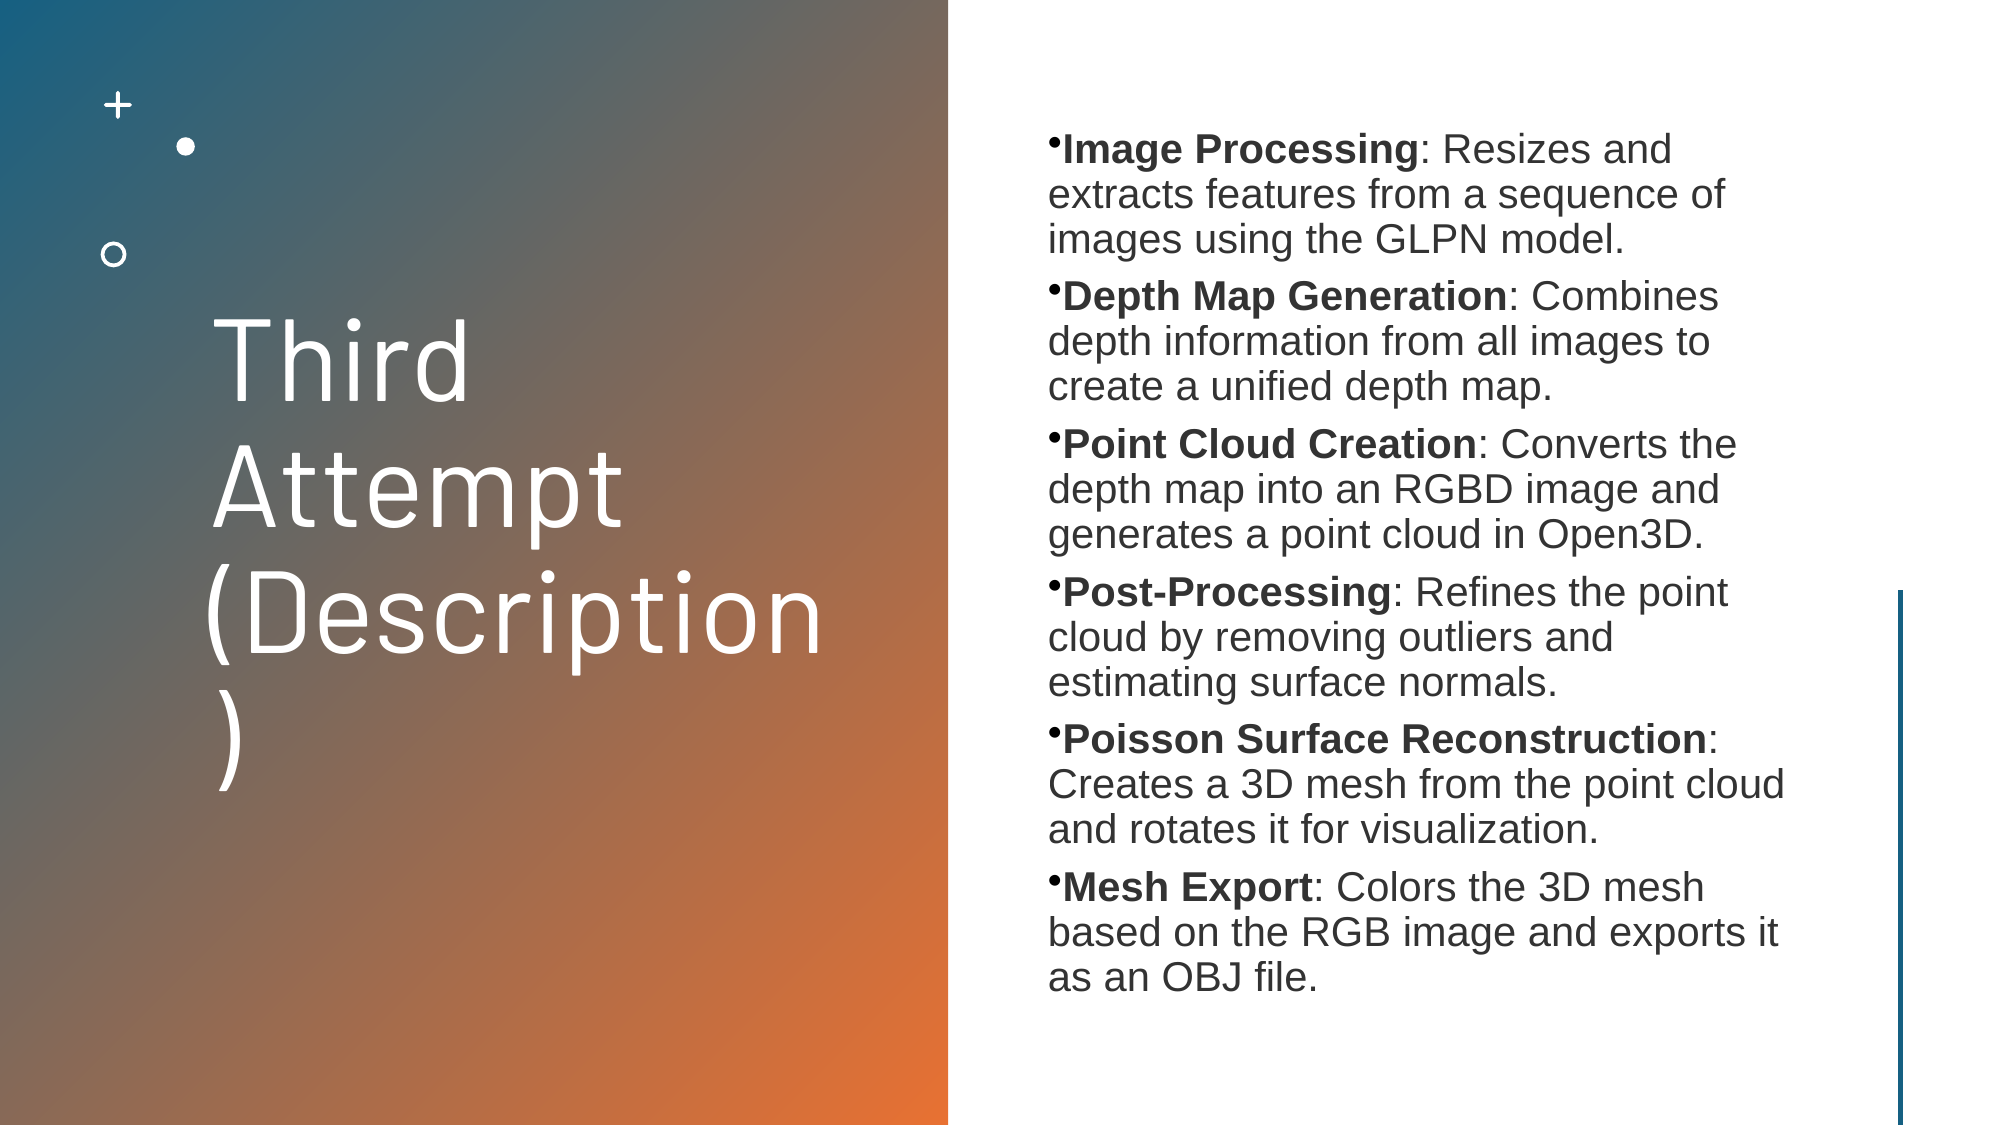

# Third Attempt (Description)
Image Processing: Resizes and extracts features from a sequence of images using the GLPN model.
Depth Map Generation: Combines depth information from all images to create a unified depth map.
Point Cloud Creation: Converts the depth map into an RGBD image and generates a point cloud in Open3D.
Post-Processing: Refines the point cloud by removing outliers and estimating surface normals.
Poisson Surface Reconstruction: Creates a 3D mesh from the point cloud and rotates it for visualization.
Mesh Export: Colors the 3D mesh based on the RGB image and exports it as an OBJ file.